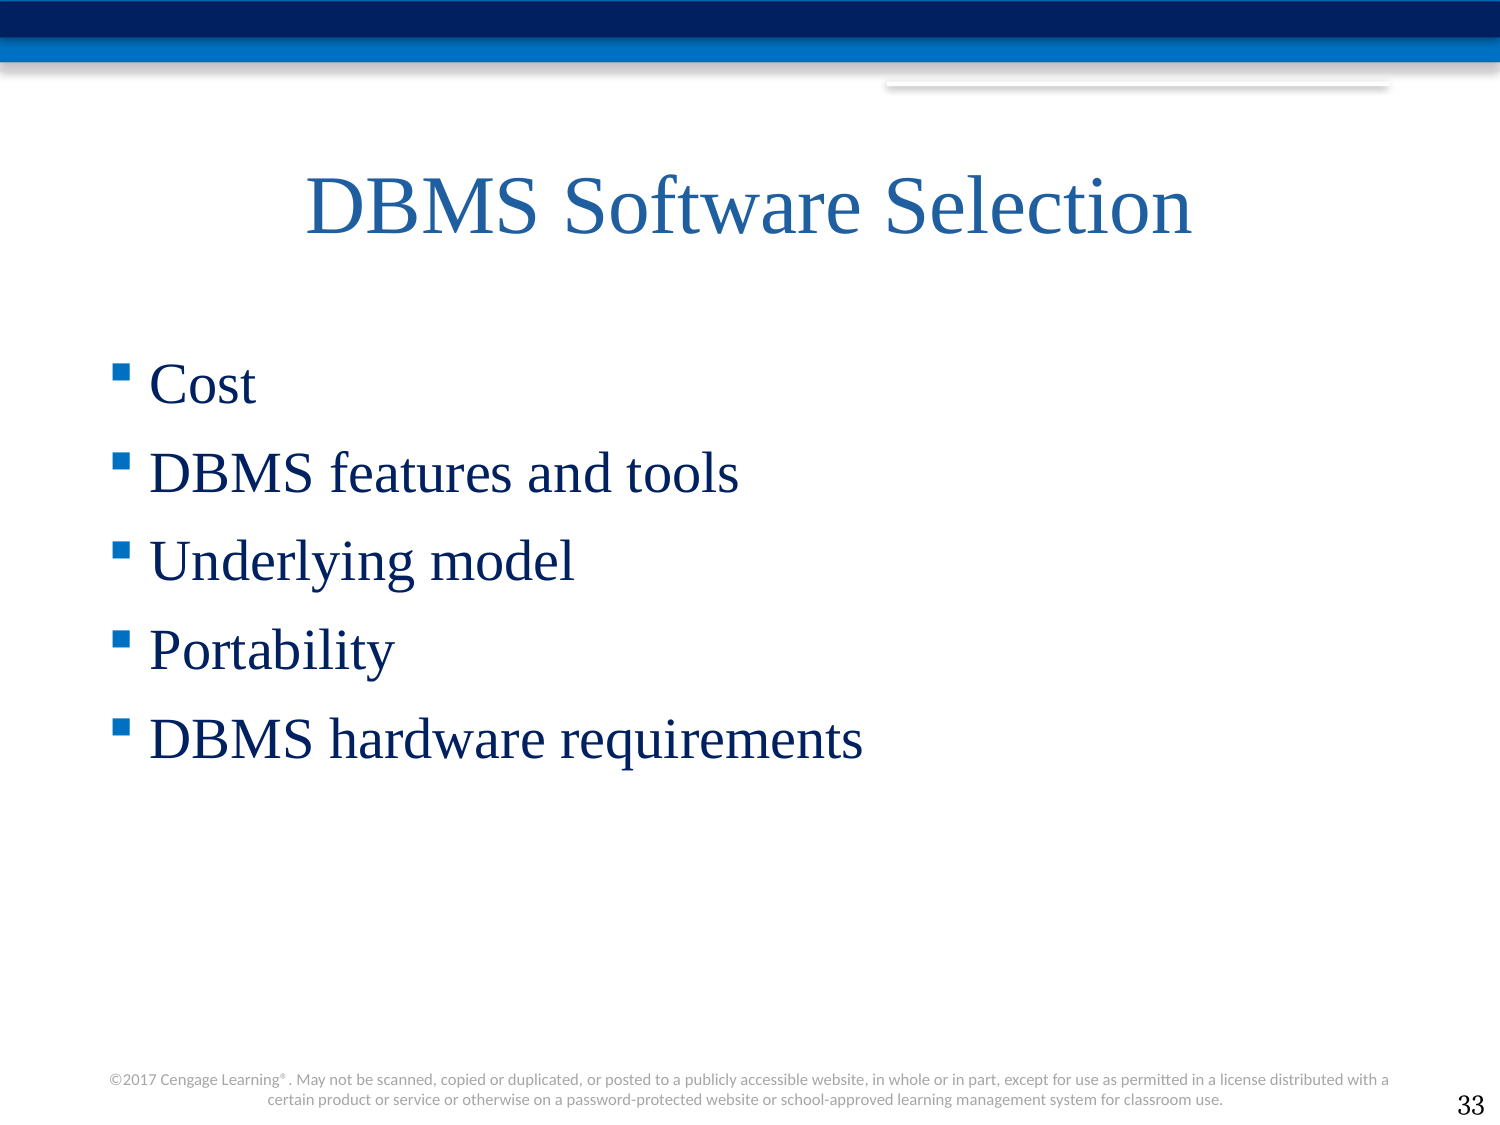

# DBMS Software Selection
Cost
DBMS features and tools
Underlying model
Portability
DBMS hardware requirements
33